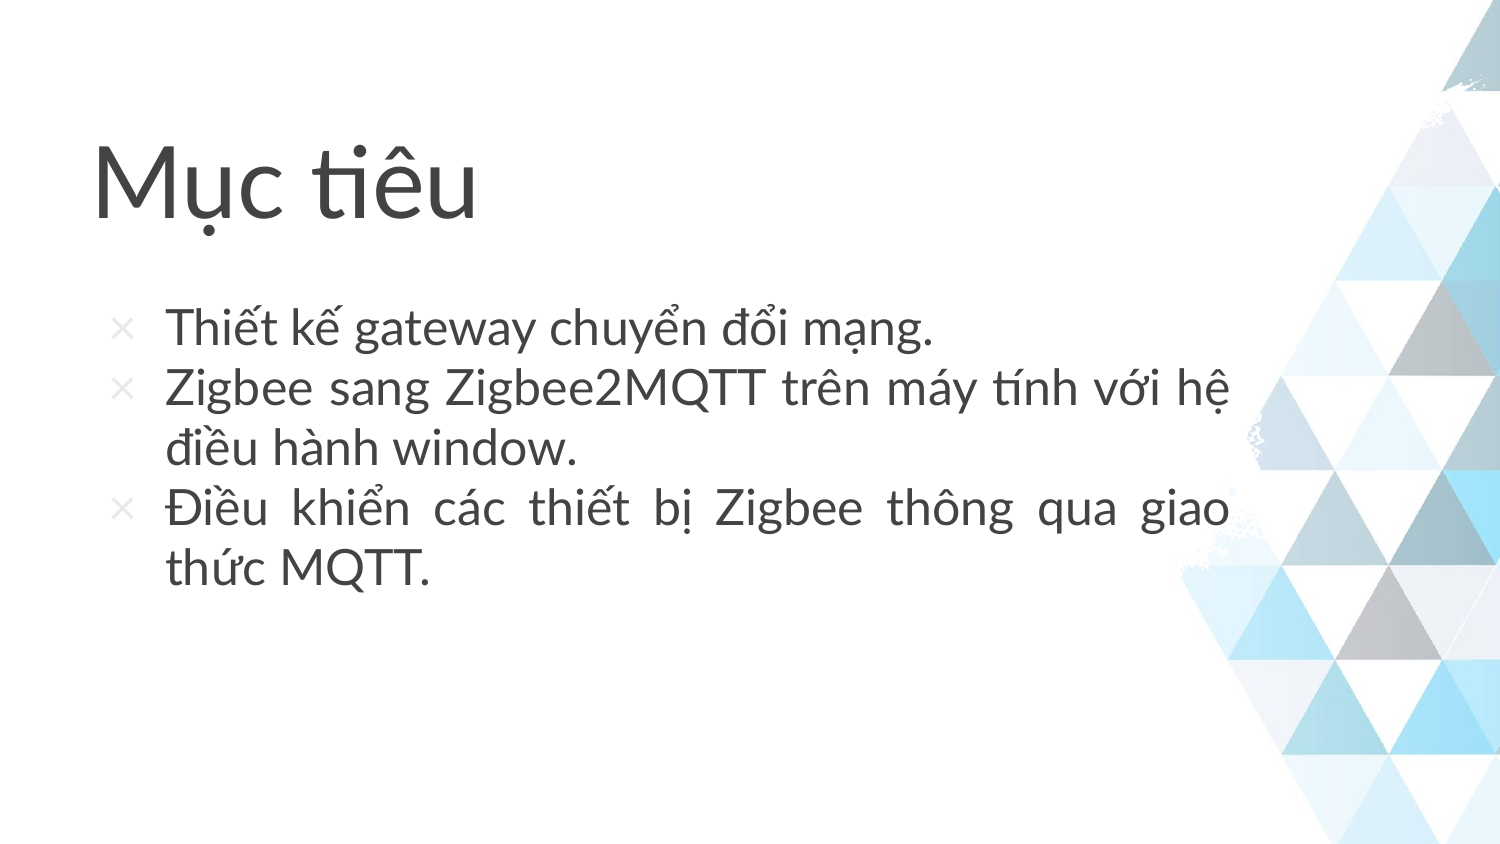

# Mục tiêu
Thiết kế gateway chuyển đổi mạng.
Zigbee sang Zigbee2MQTT trên máy tính với hệ điều hành window.
Điều khiển các thiết bị Zigbee thông qua giao thức MQTT.
3